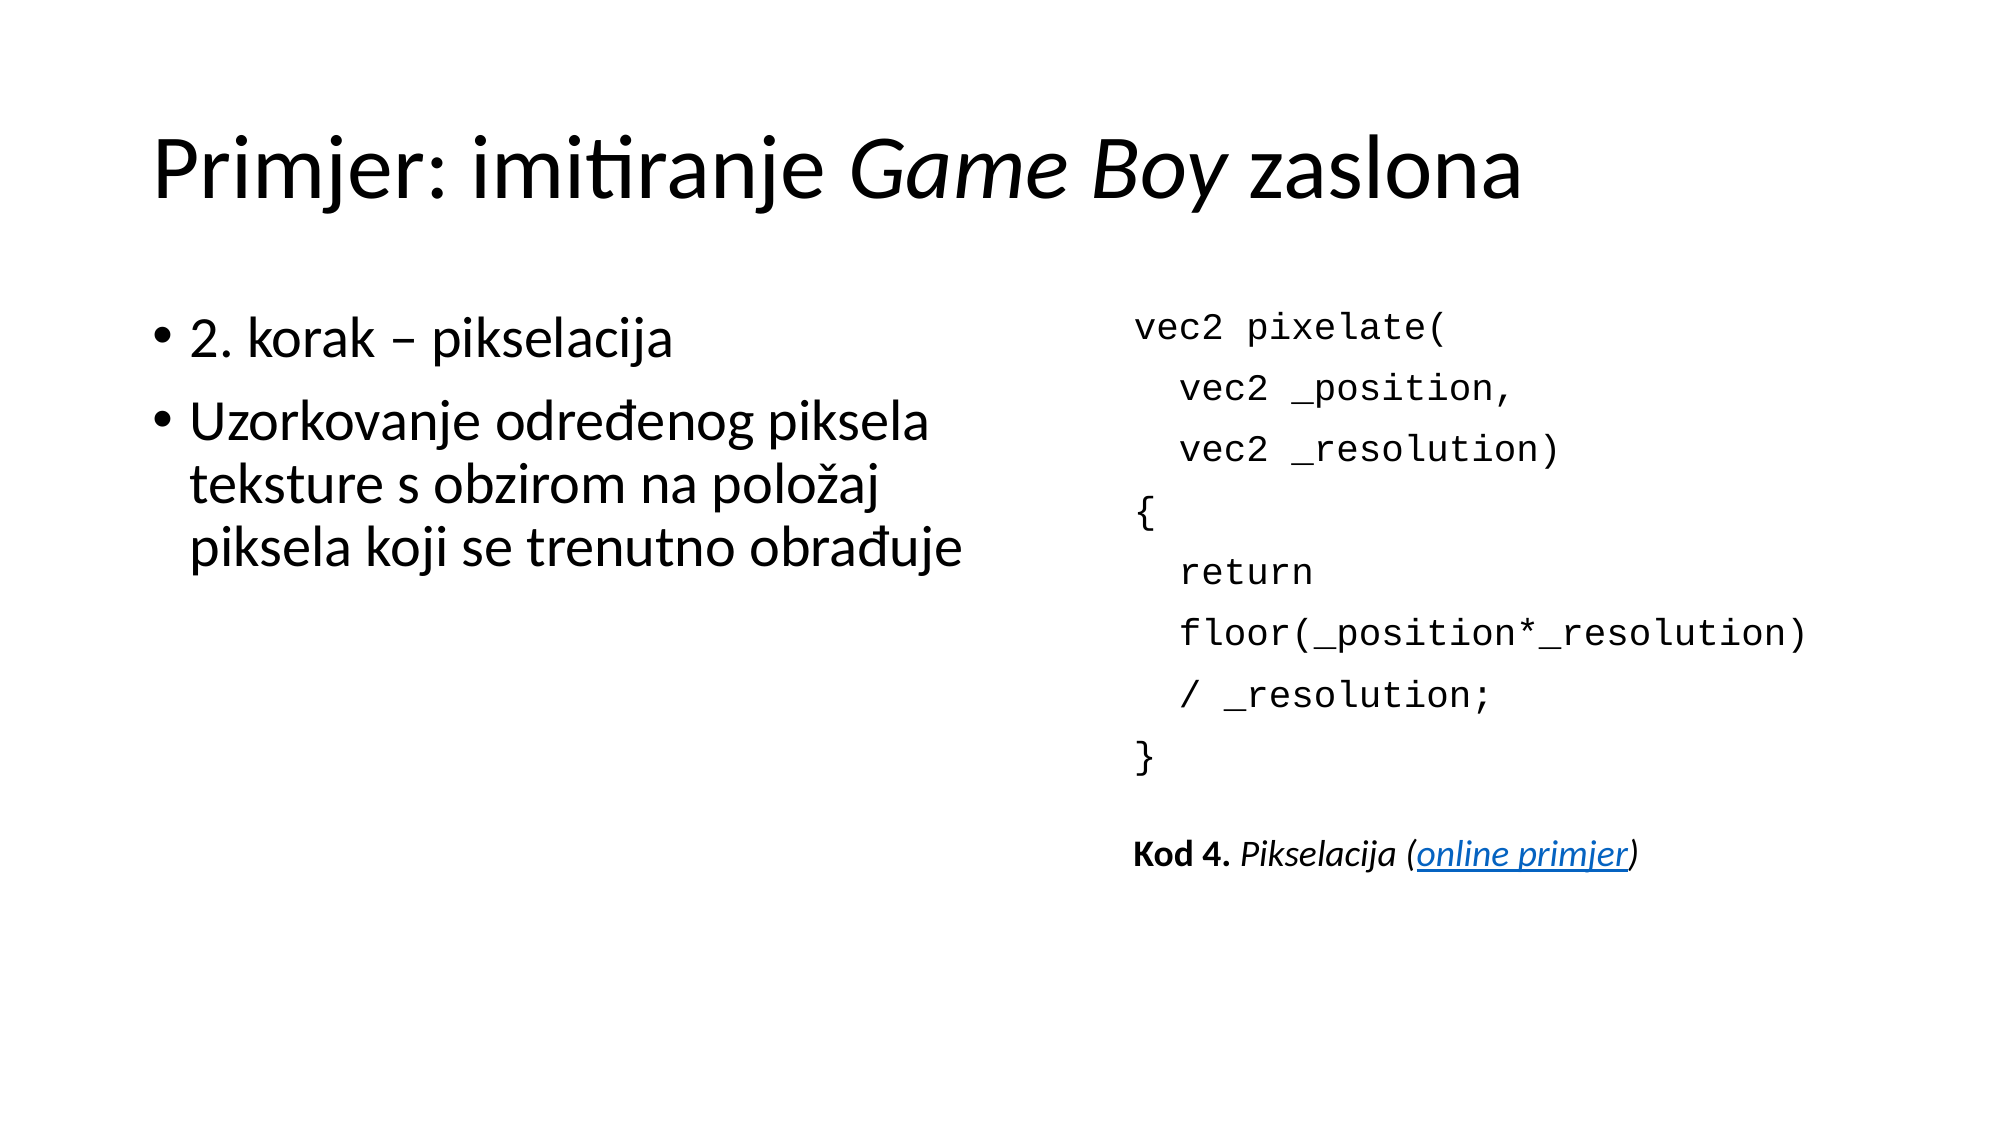

# Primjer: imitiranje Game Boy zaslona
2. korak – pikselacija
Uzorkovanje određenog piksela teksture s obzirom na položaj piksela koji se trenutno obrađuje

vec2 pixelate(
  vec2 _position,
  vec2 _resolution)
{
  return
  floor(_position*_resolution)
  / _resolution;
}
Kod 4. Pikselacija (online primjer)